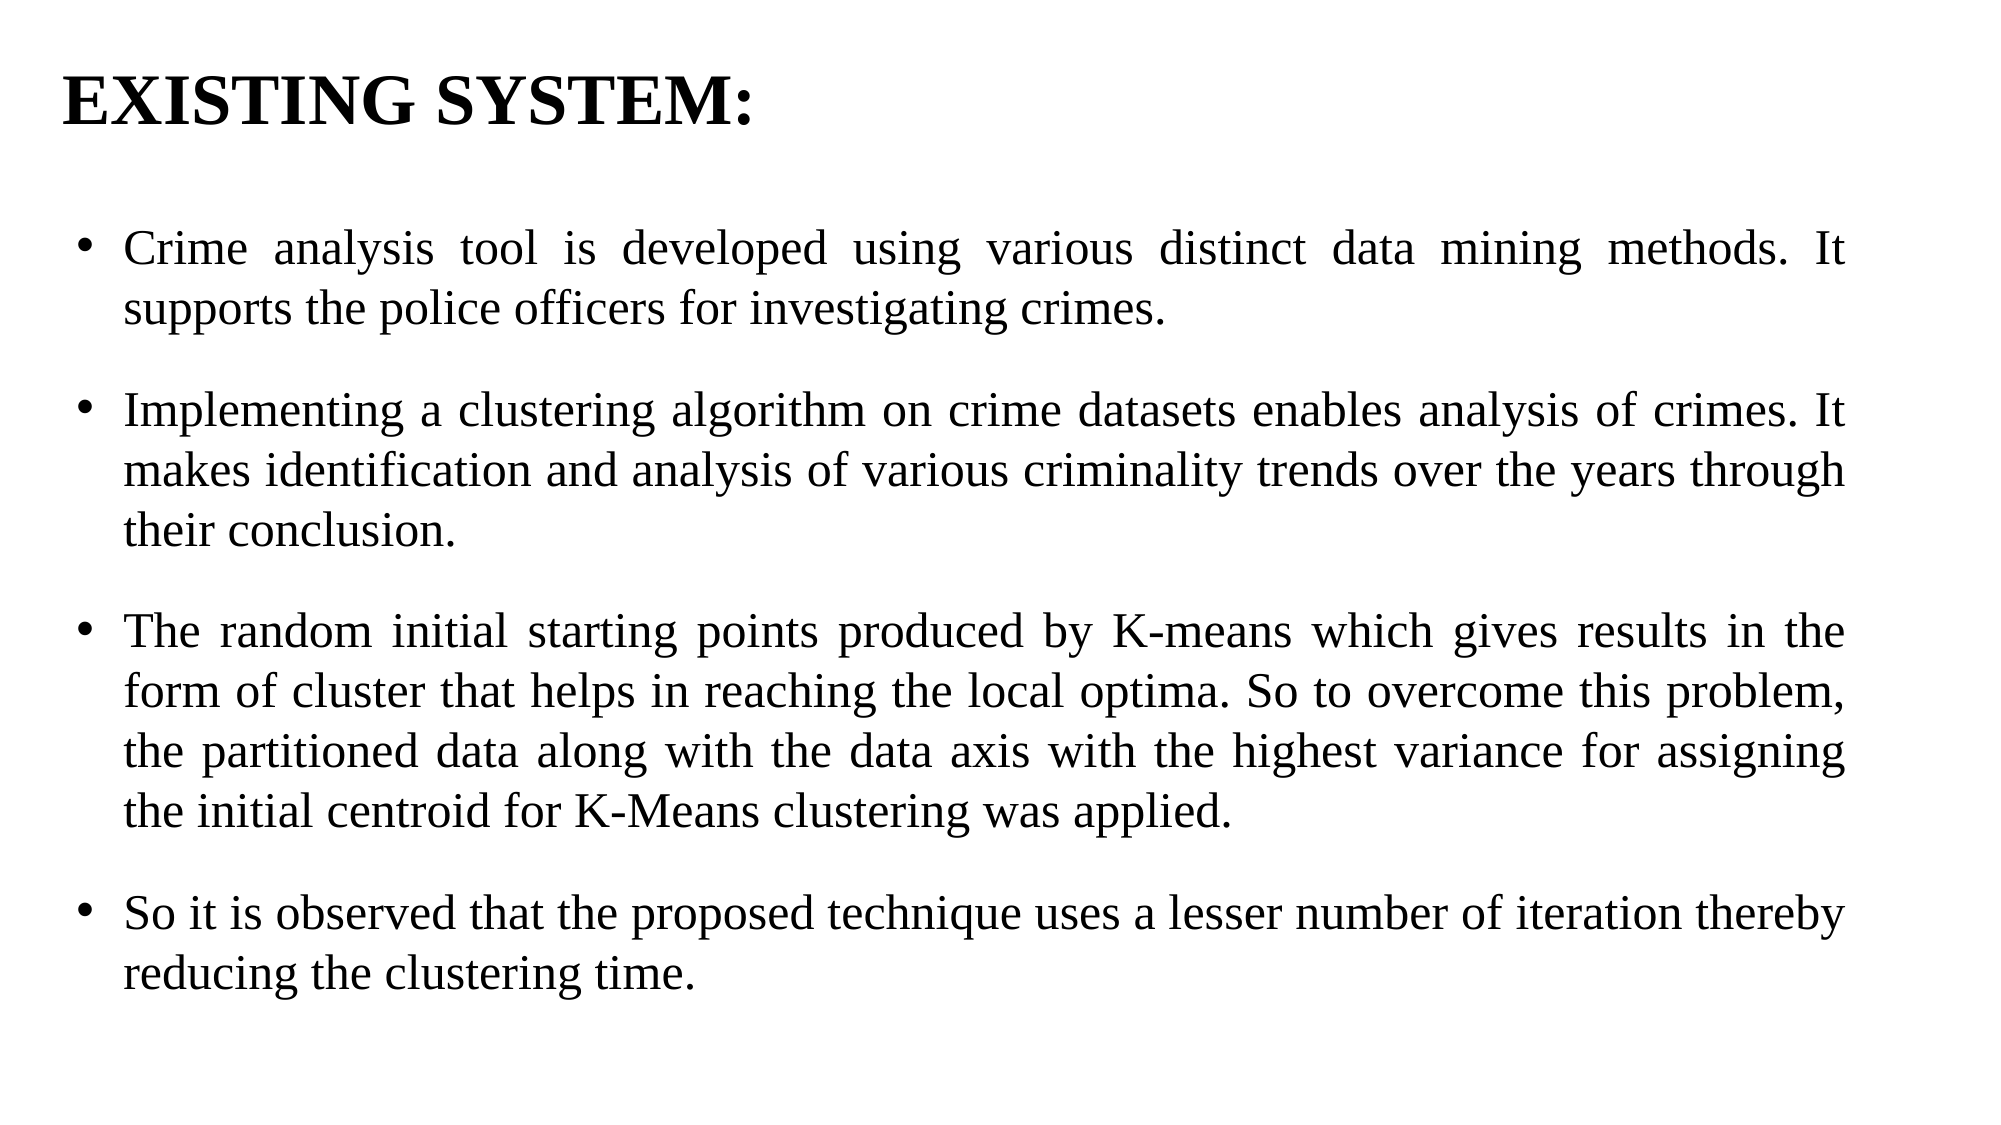

# EXISTING SYSTEM:
Crime analysis tool is developed using various distinct data mining methods. It supports the police officers for investigating crimes.
Implementing a clustering algorithm on crime datasets enables analysis of crimes. It makes identification and analysis of various criminality trends over the years through their conclusion.
The random initial starting points produced by K-means which gives results in the form of cluster that helps in reaching the local optima. So to overcome this problem, the partitioned data along with the data axis with the highest variance for assigning the initial centroid for K-Means clustering was applied.
So it is observed that the proposed technique uses a lesser number of iteration thereby reducing the clustering time.